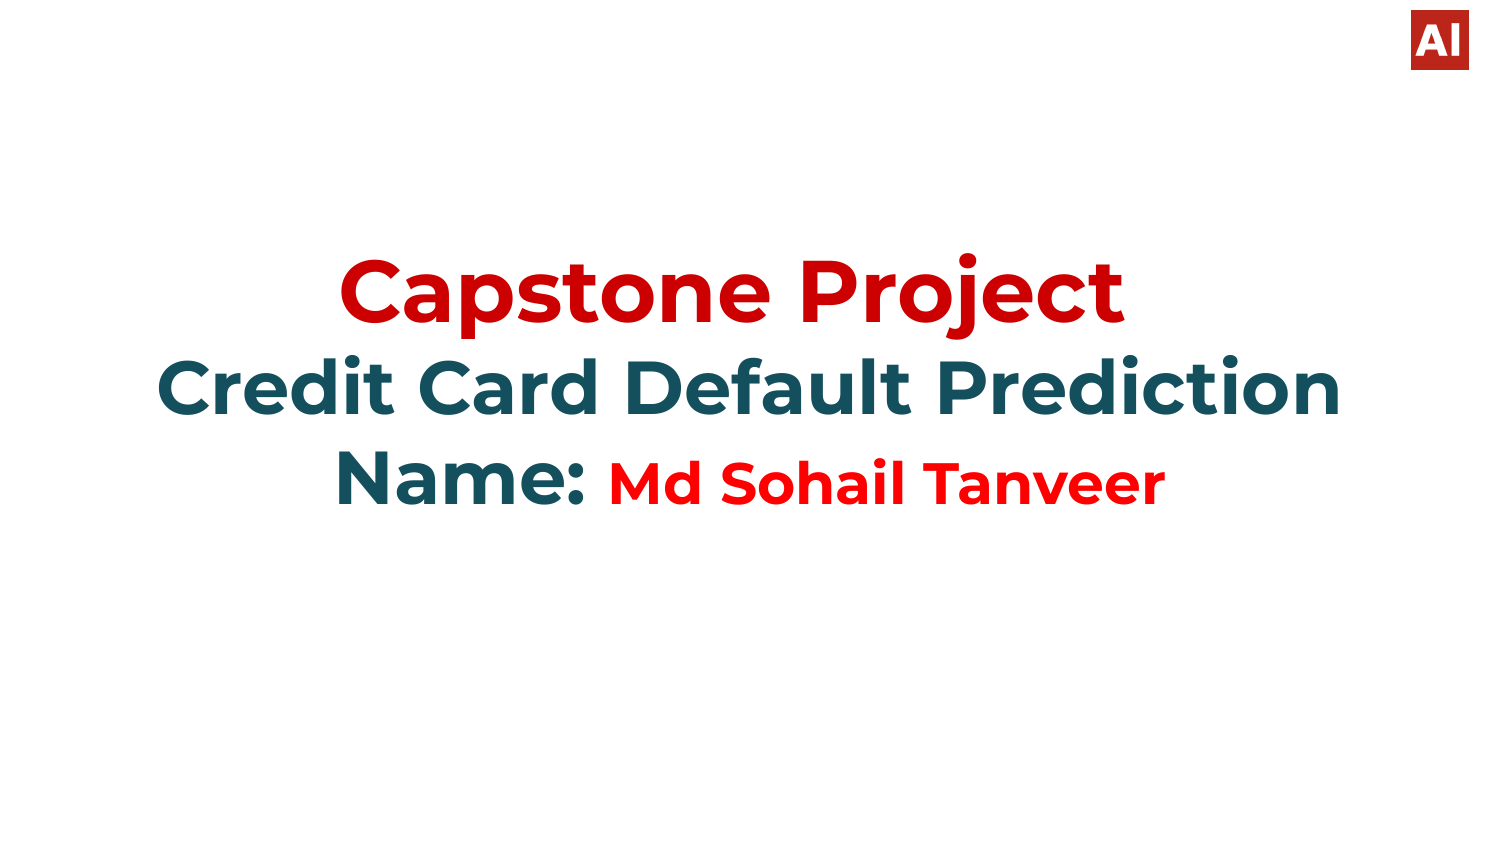

# Capstone Project
Credit Card Default Prediction
Name: Md Sohail Tanveer